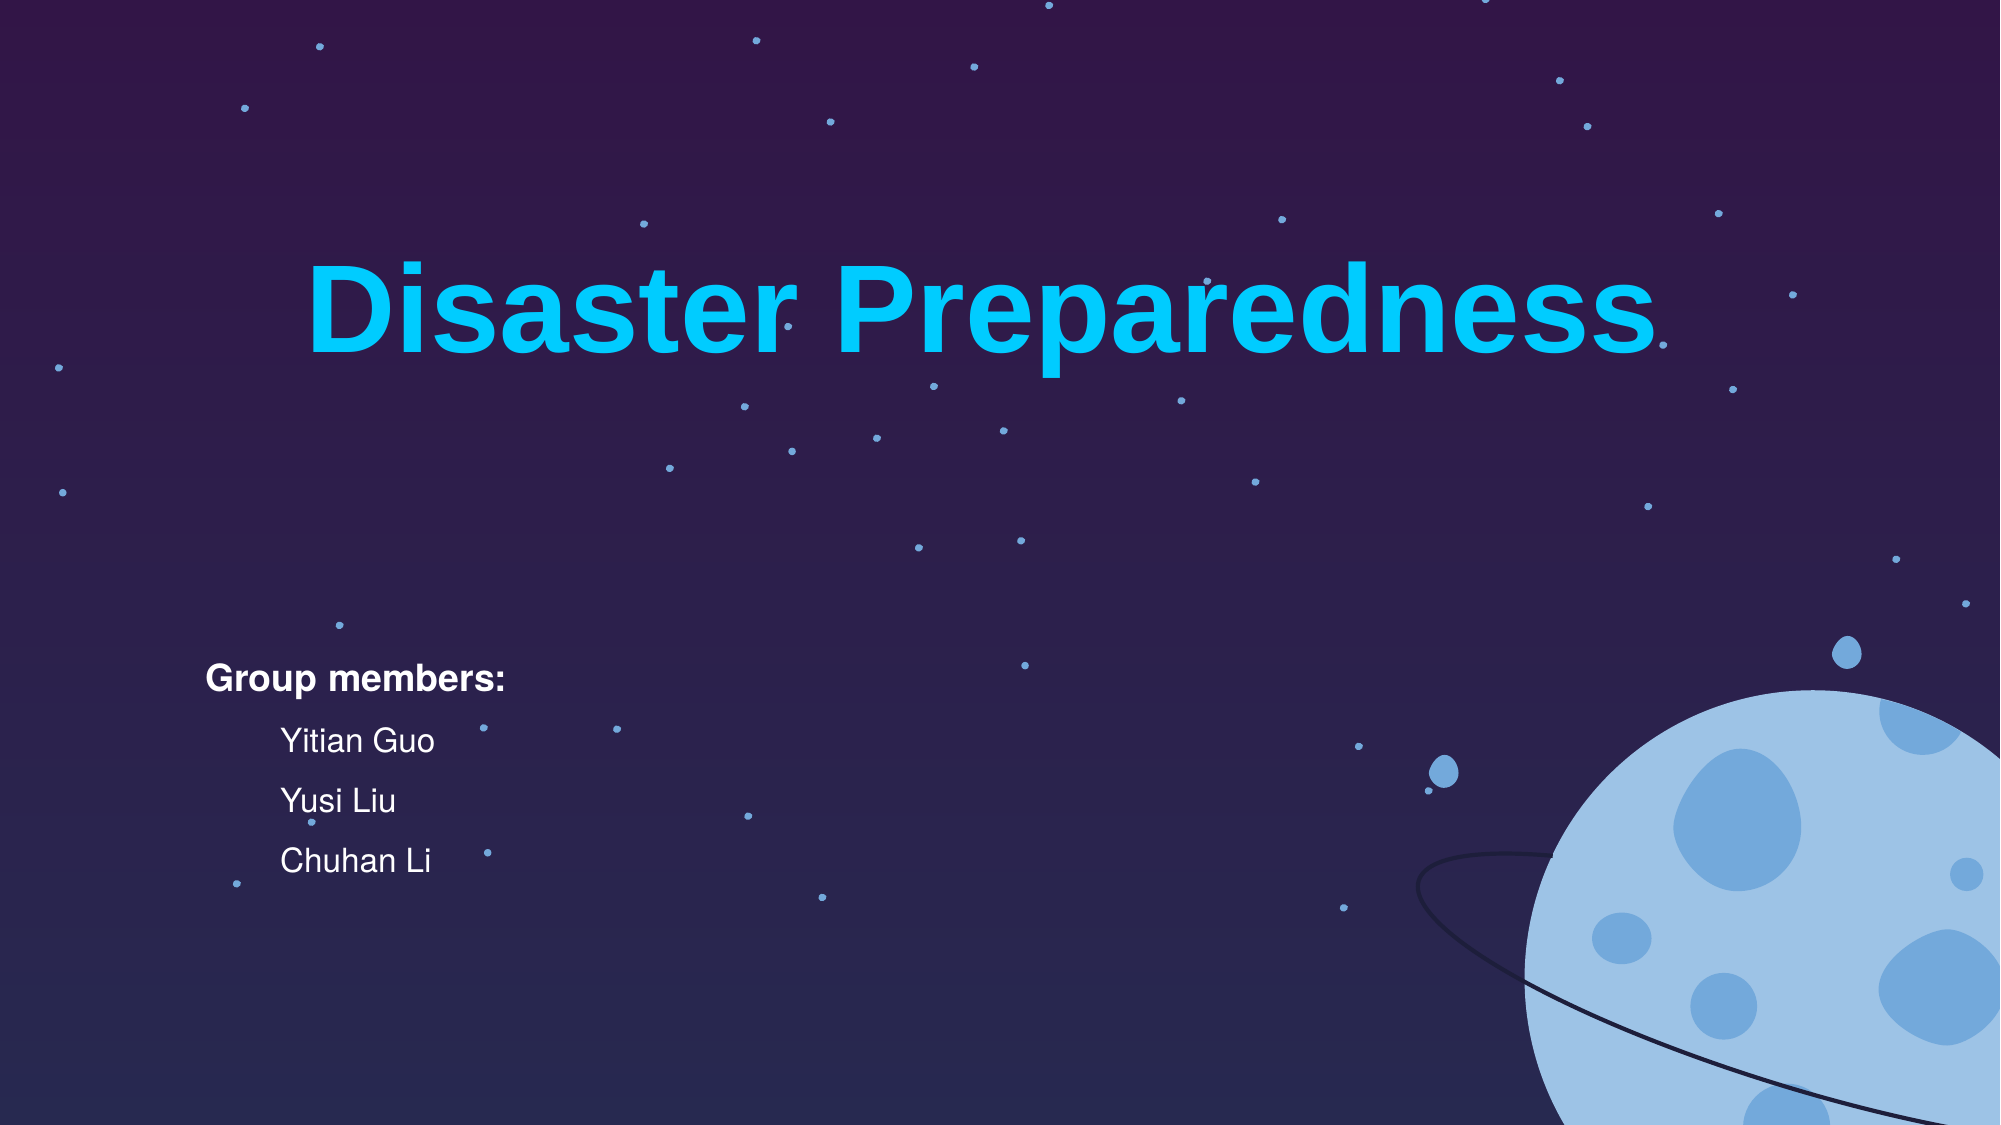

Disaster Preparedness

Group members:
Yitian Guo
Yusi Liu
Chuhan Li